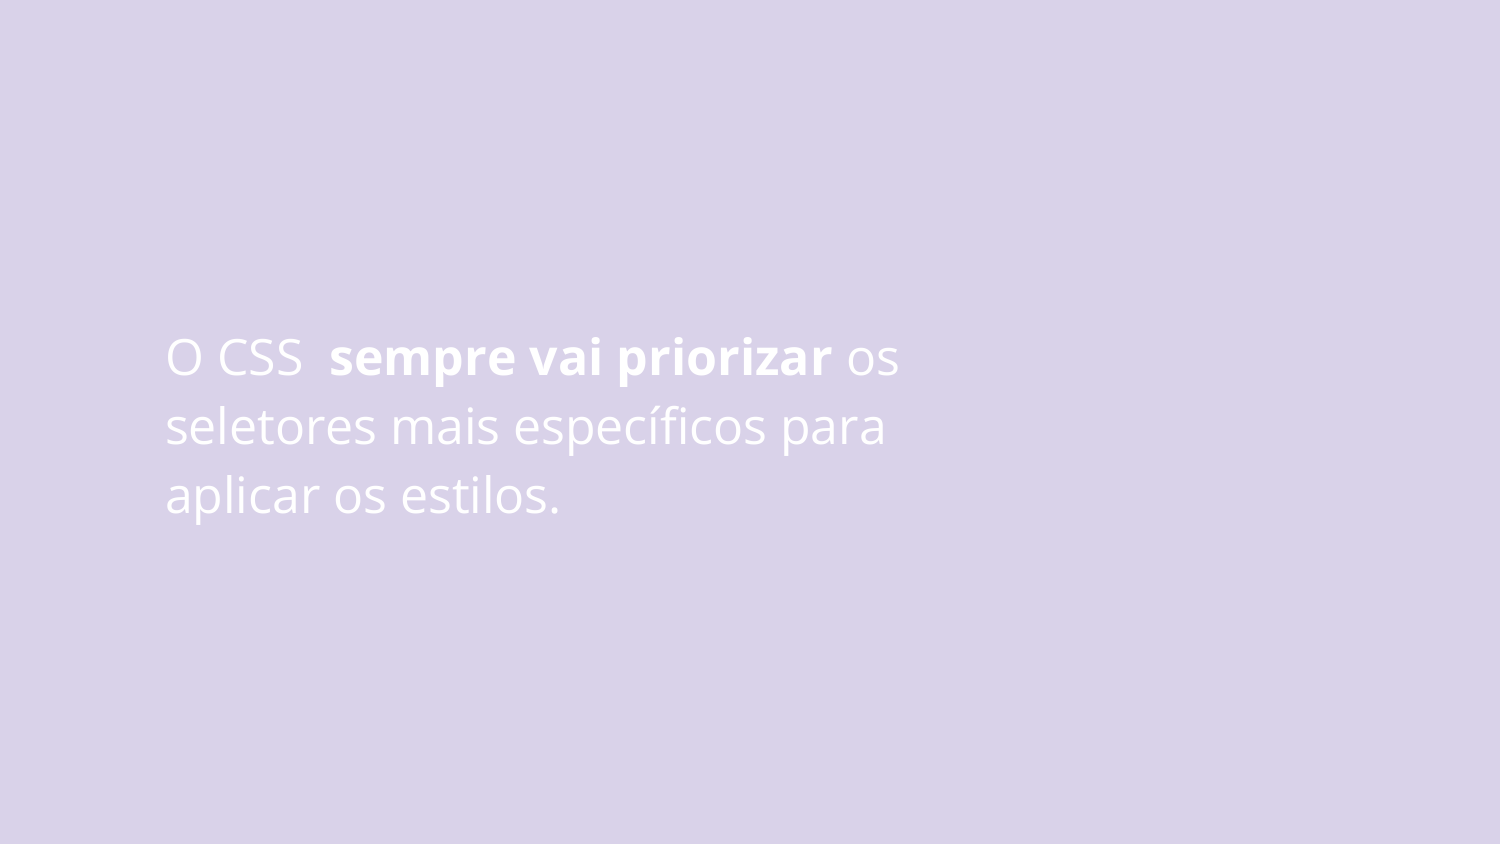

O CSS  sempre vai priorizar os seletores mais específicos para aplicar os estilos.